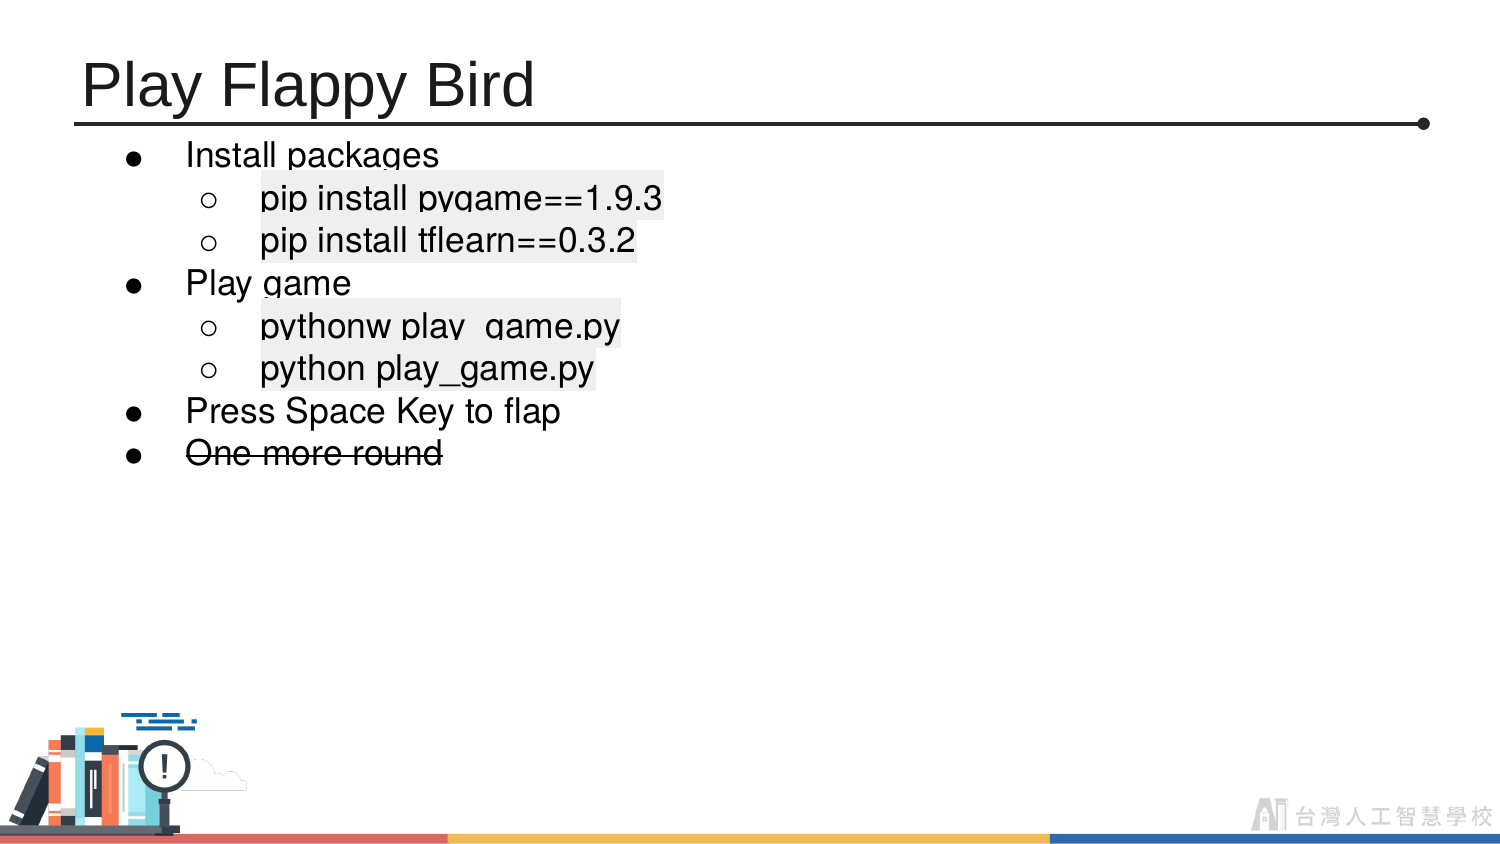

# Play Flappy Bird
Install packages
pip install pygame==1.9.3
pip install tflearn==0.3.2
Play game
pythonw play_game.py
python play_game.py
Press Space Key to flap
One more round